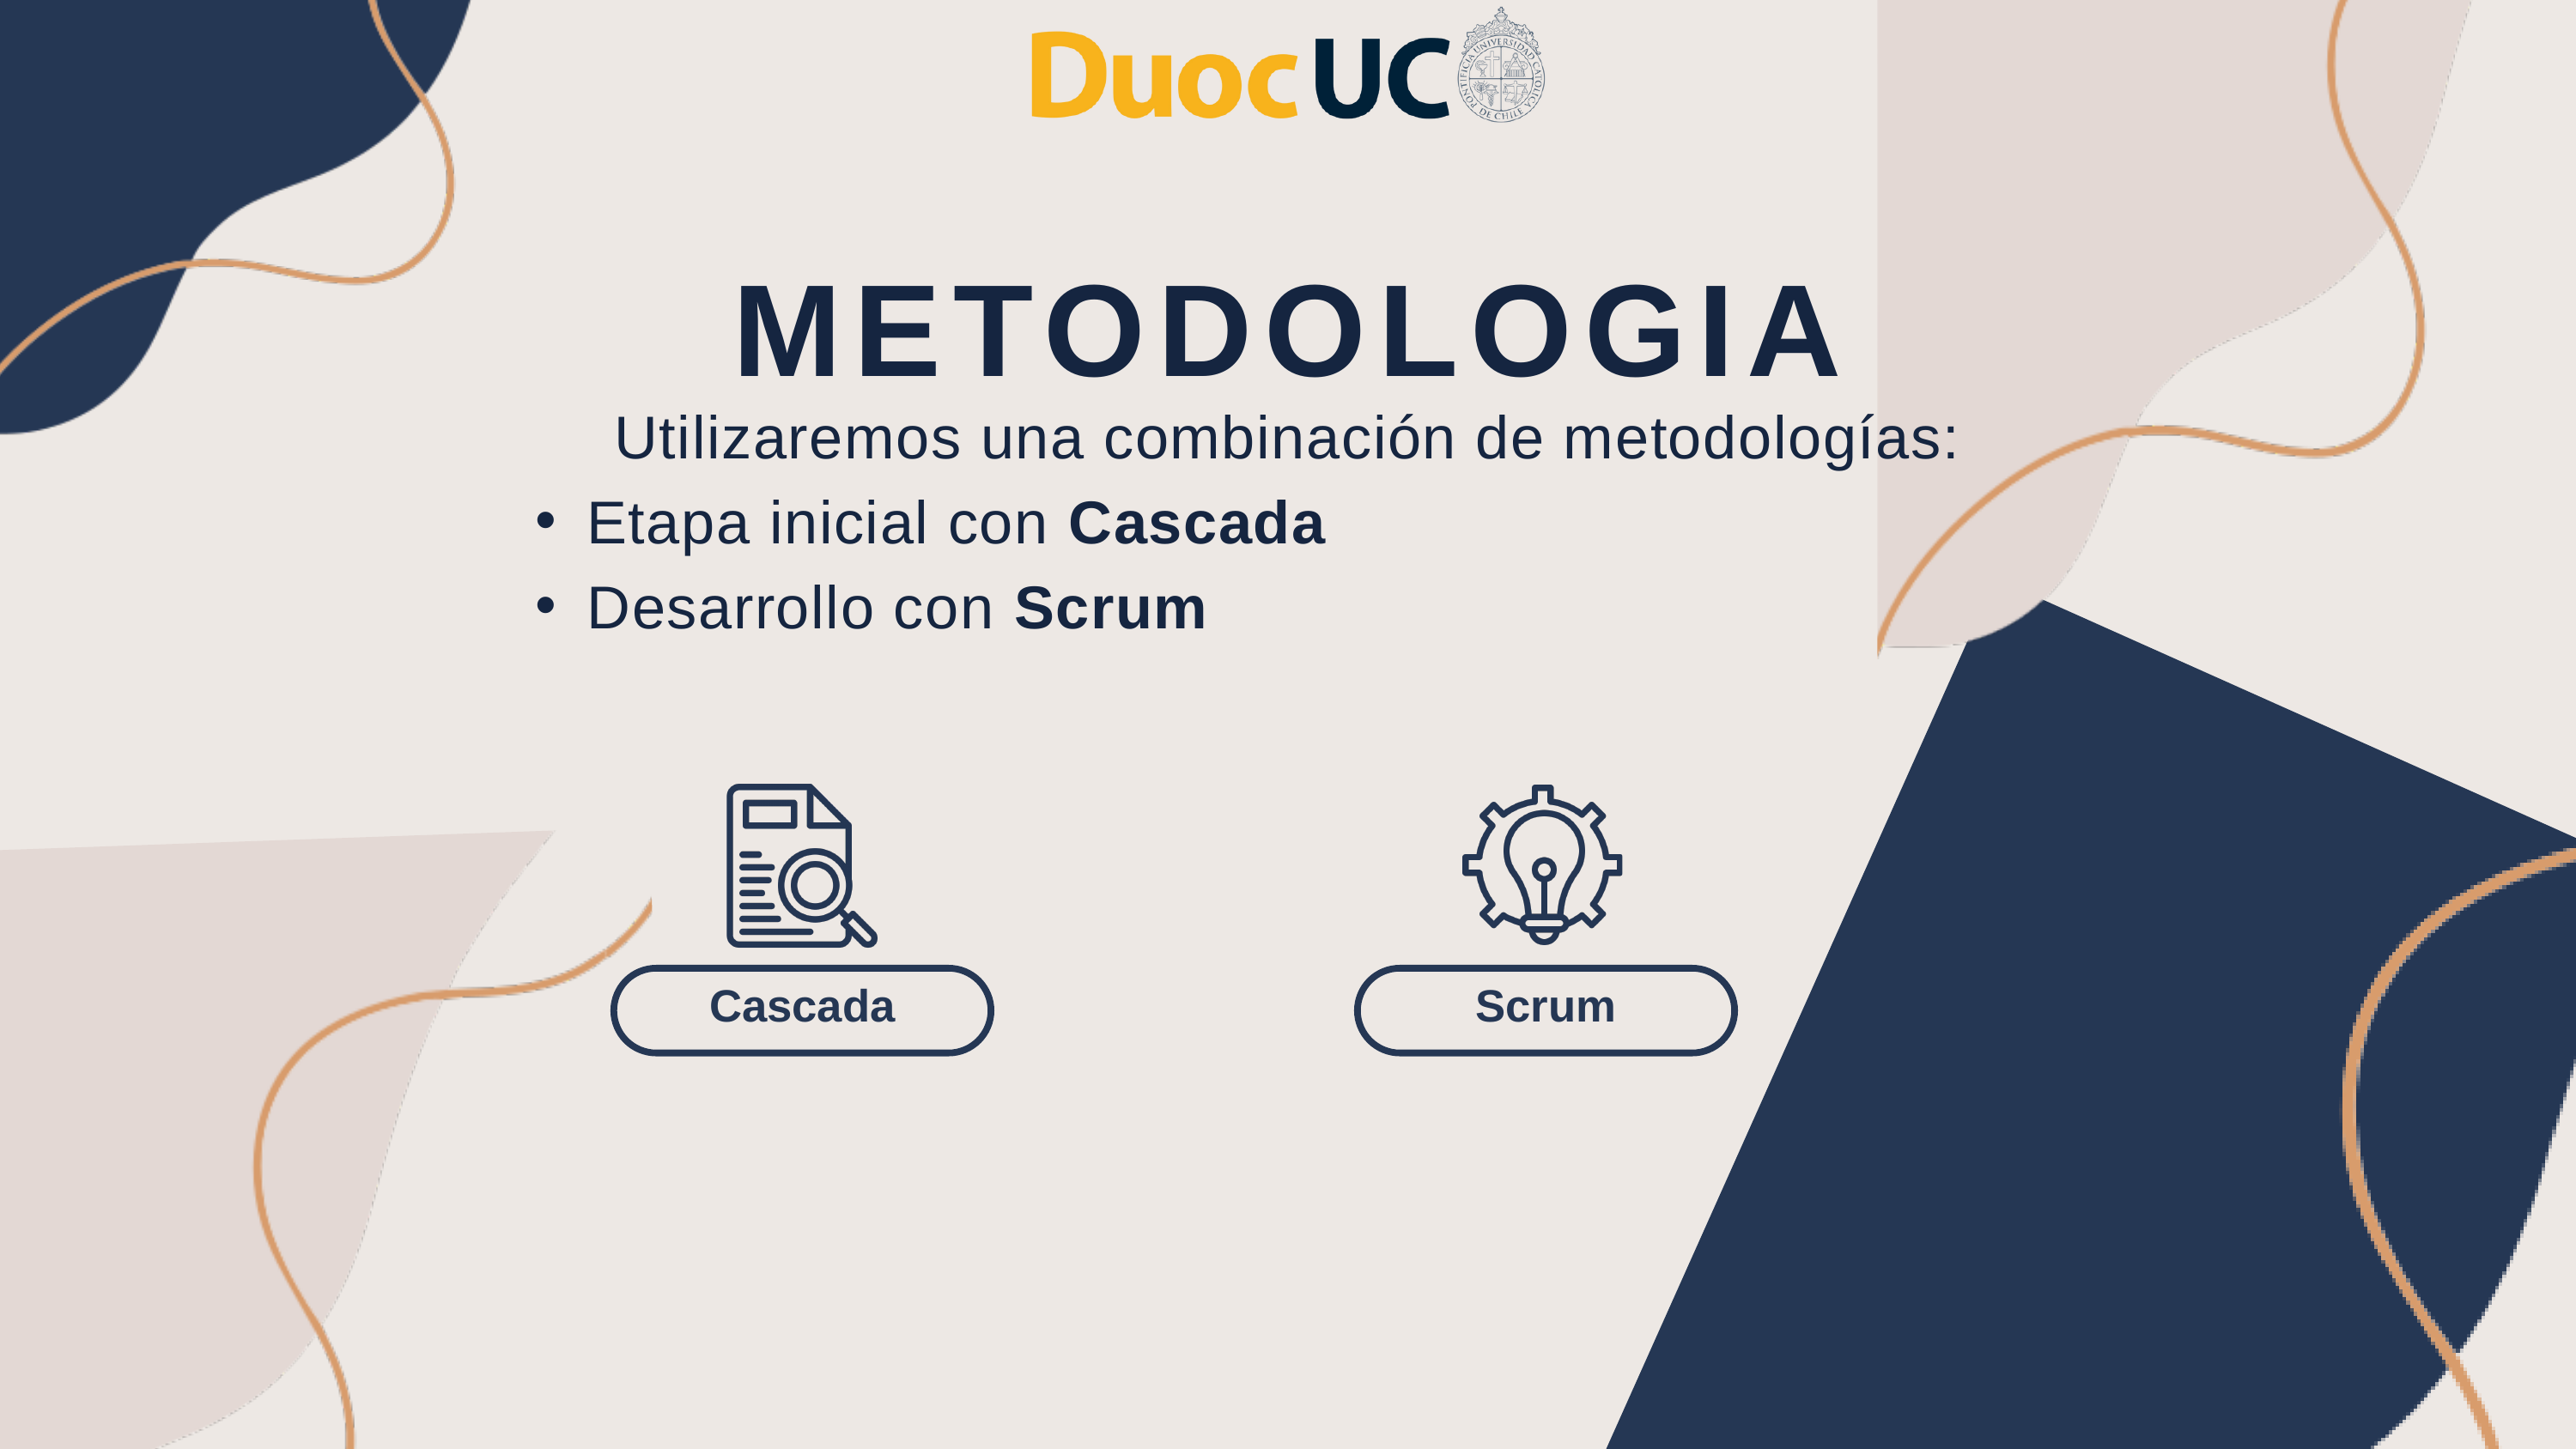

METODOLOGIA
Utilizaremos una combinación de metodologías:
Etapa inicial con Cascada
Desarrollo con Scrum

Cascada

Scrum